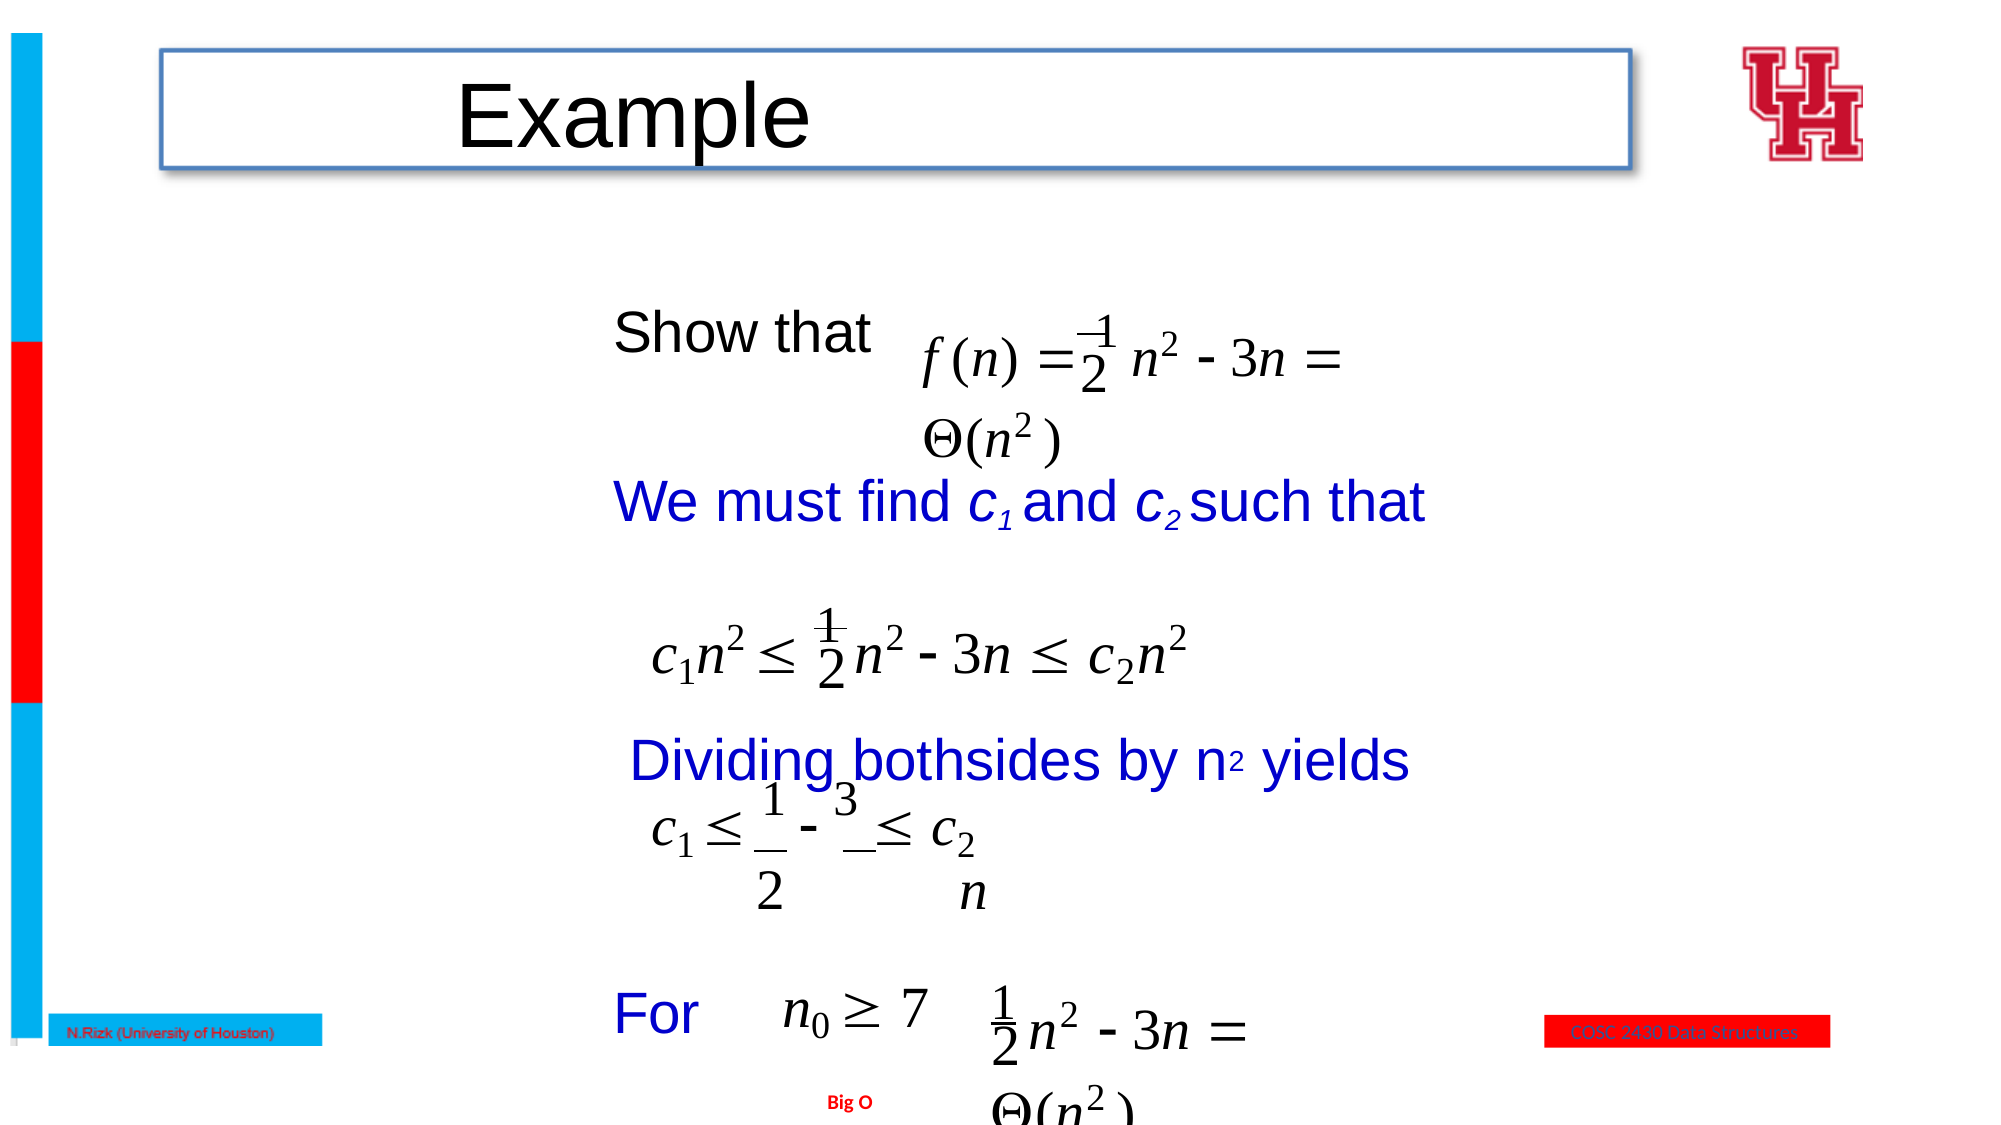

# Example
f (n) = 1 n2 − 3n = Θ(n2 )
Show that
2

We must find c1 and c2 such that
c1n2 ≤ 1 n2 − 3n ≤ c2n2
2
Dividing bothsides by n2 yields

c1 ≤ 1 − 3 ≤ c2
2	n

n0 ≥ 7
1 n2 − 3n = Θ(n2 )
For
2